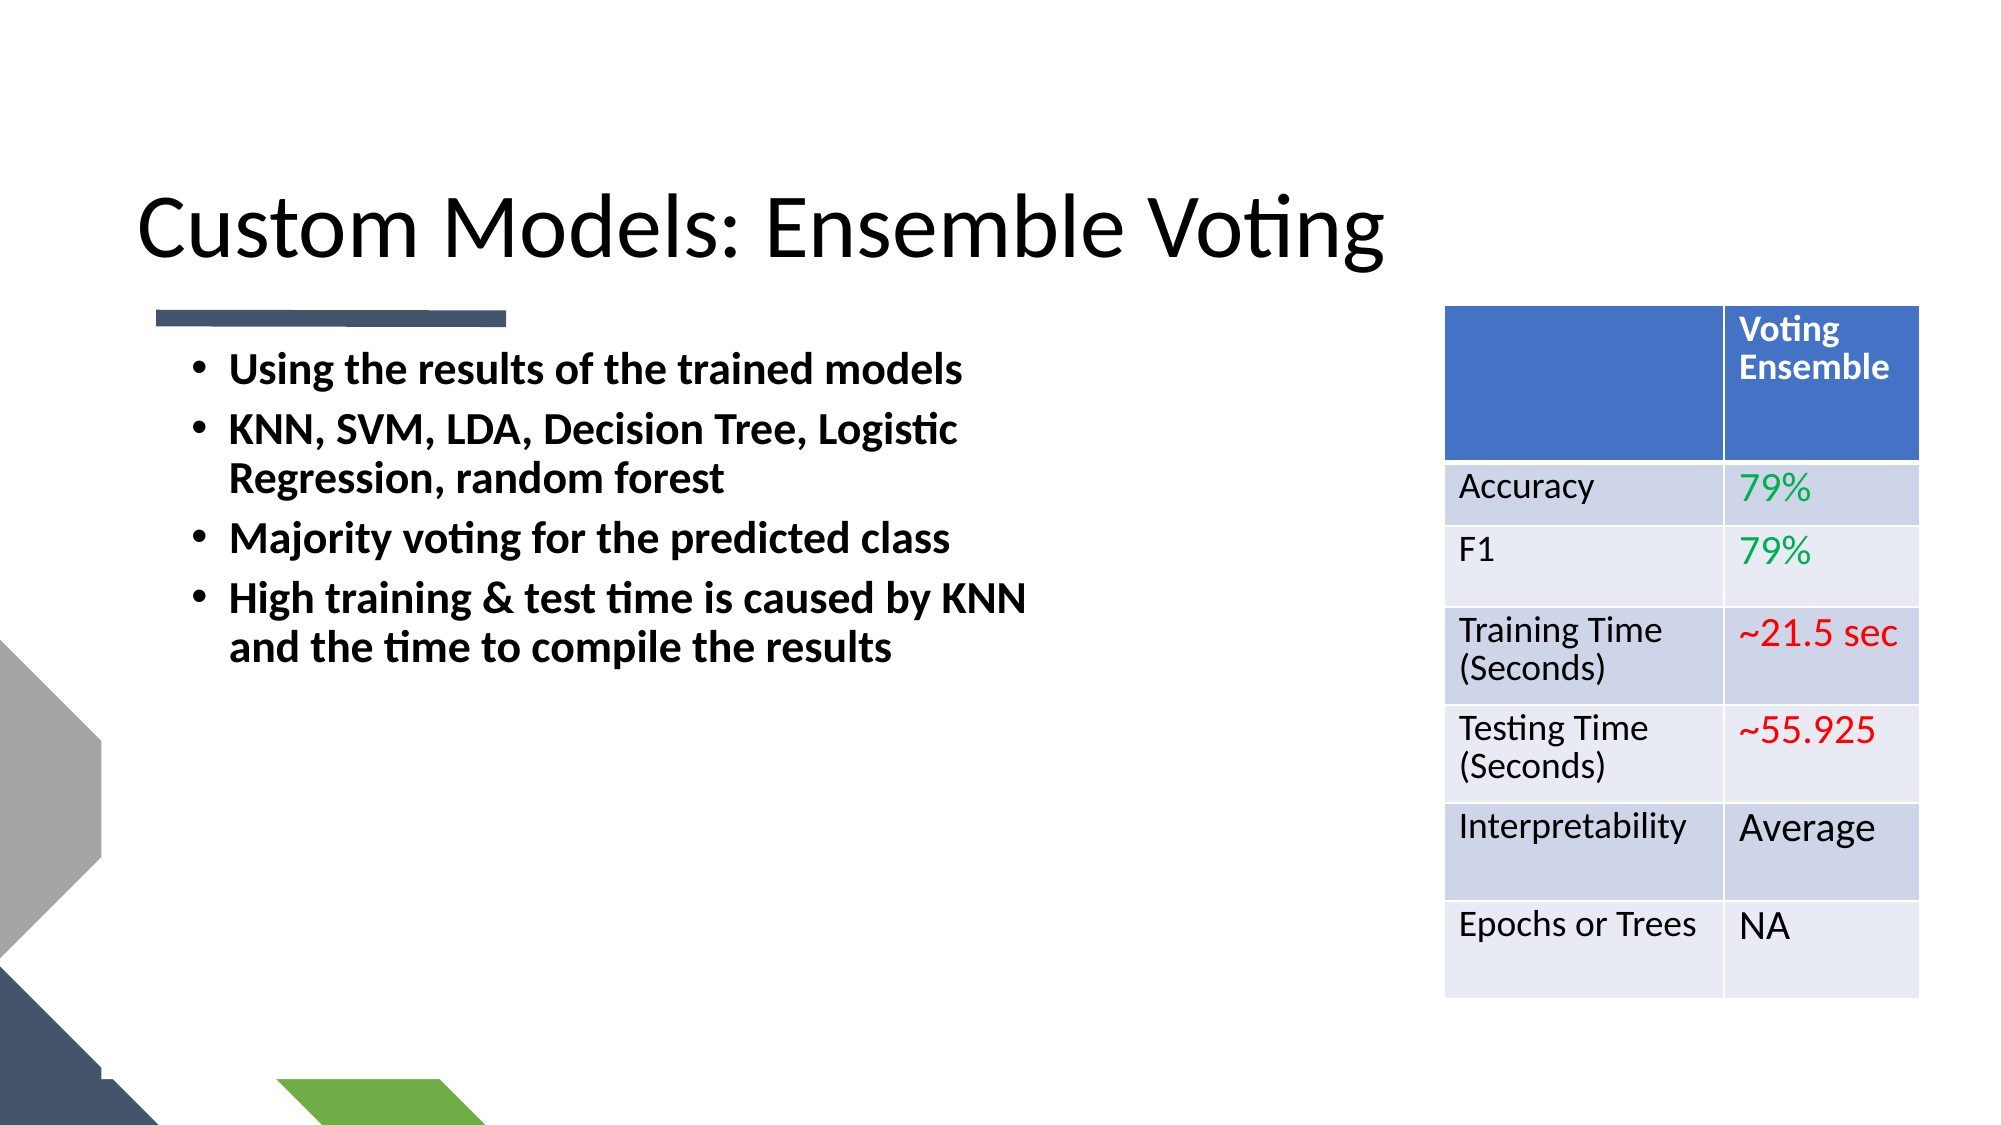

# Custom Models: Ensemble Voting
|  | Voting Ensemble |
| --- | --- |
| Accuracy | 79% |
| F1 | 79% |
| Training Time (Seconds) | ~21.5 sec |
| Testing Time (Seconds) | ~55.925 |
| Interpretability | Average |
| Epochs or Trees | NA |
Using the results of the trained models
KNN, SVM, LDA, Decision Tree, Logistic Regression, random forest
Majority voting for the predicted class
High training & test time is caused by KNN and the time to compile the results

13